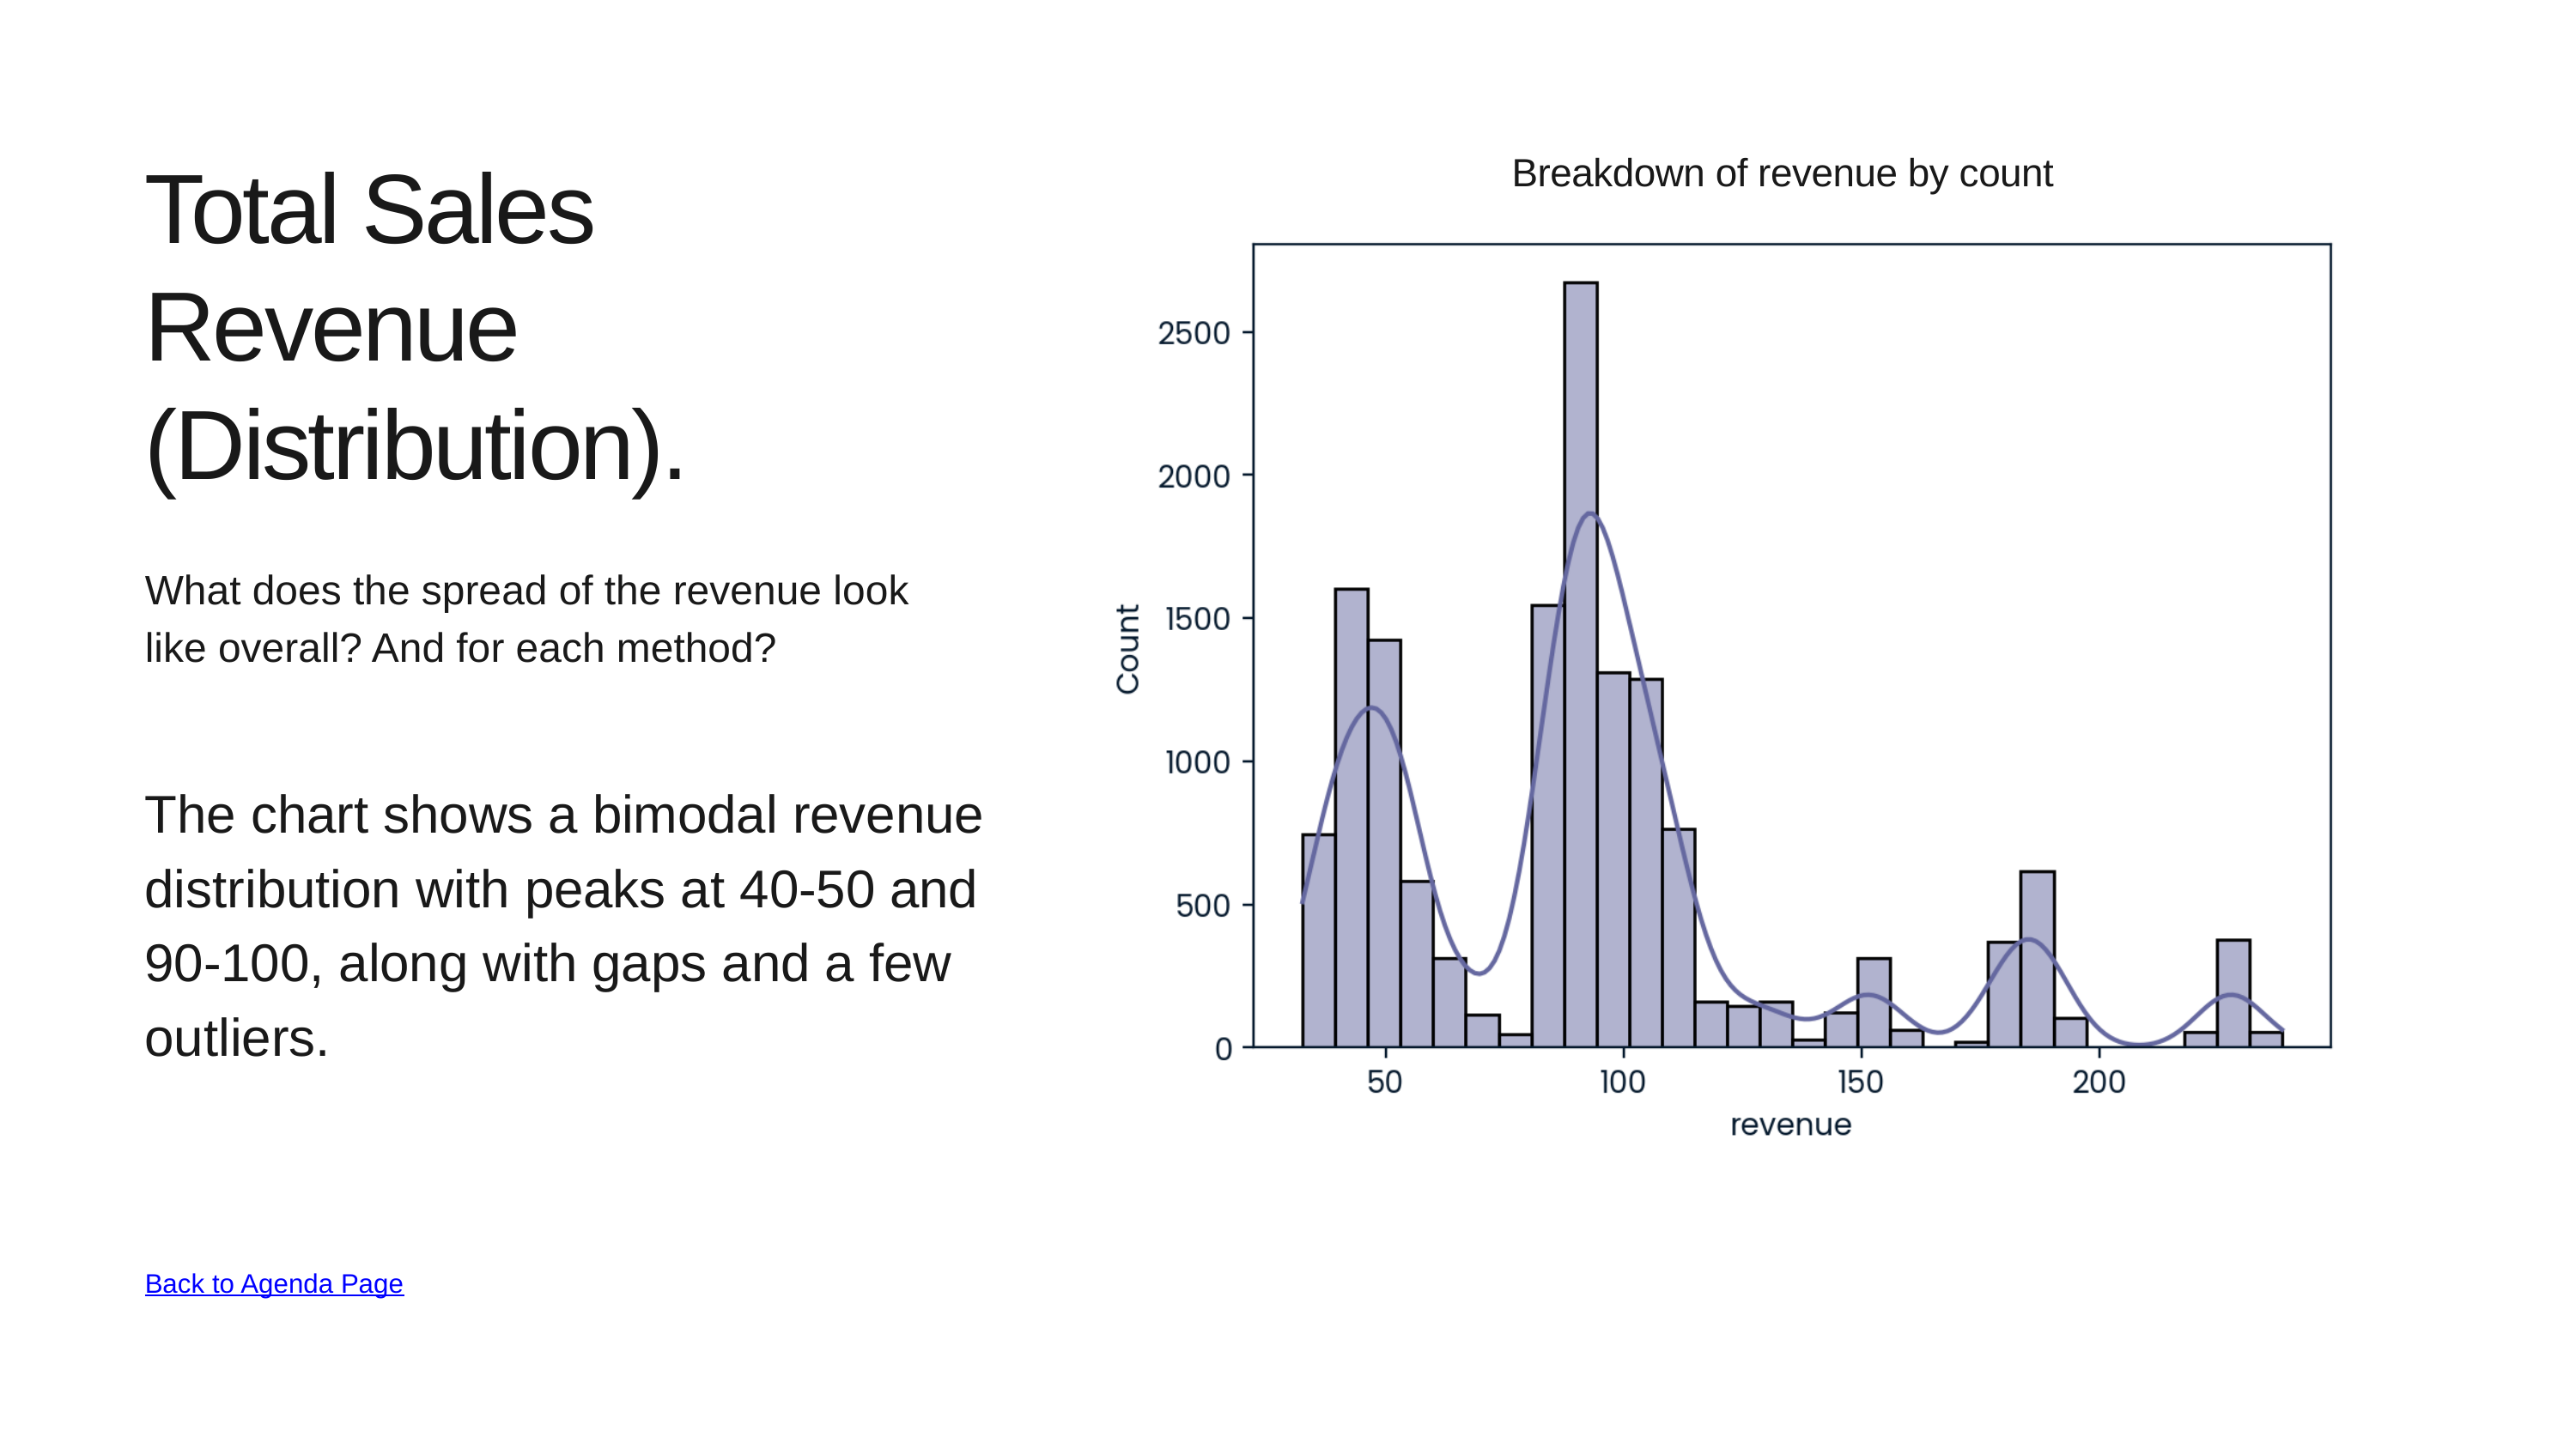

Breakdown of revenue by count
Total Sales Revenue (Distribution).
What does the spread of the revenue look like overall? And for each method?

The chart shows a bimodal revenue distribution with peaks at 40-50 and 90-100, along with gaps and a few outliers.
Back to Agenda Page